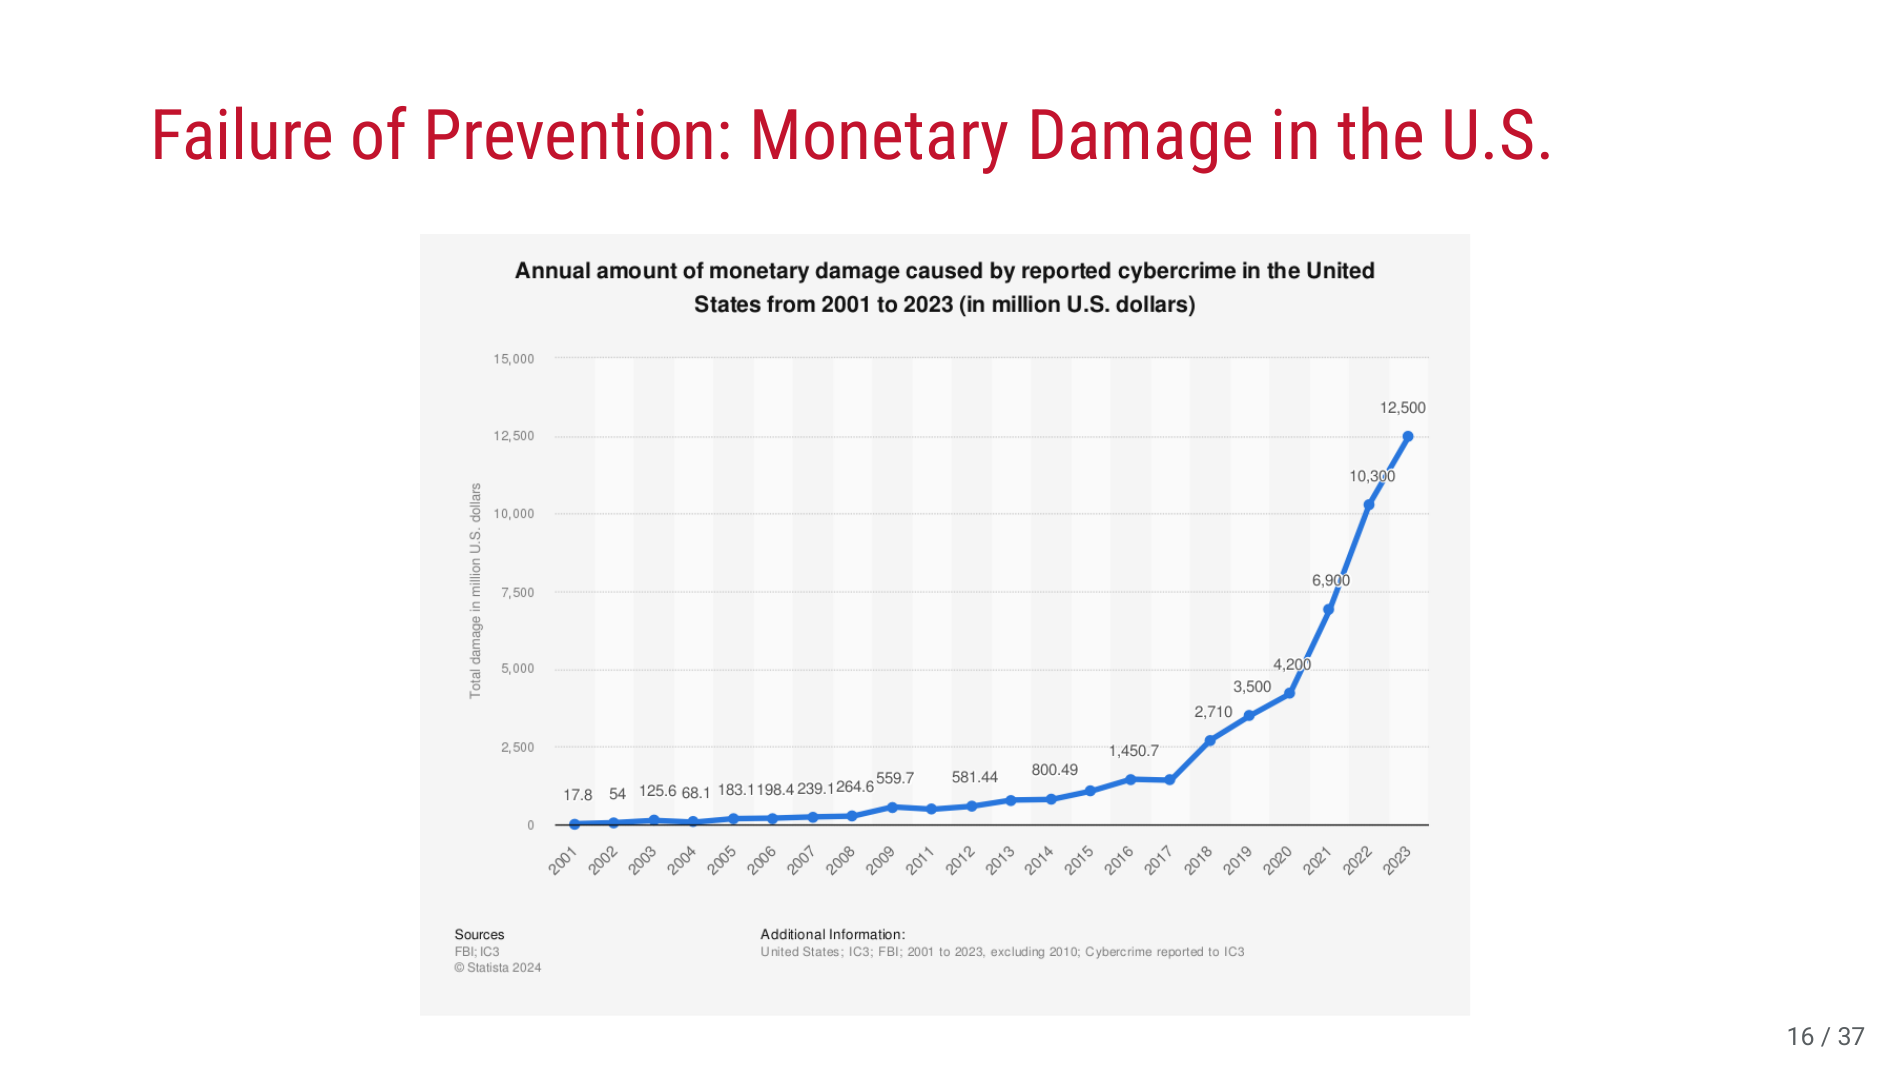

# Failure of Prevention: Monetary Damage in the U.S.

16 / 37